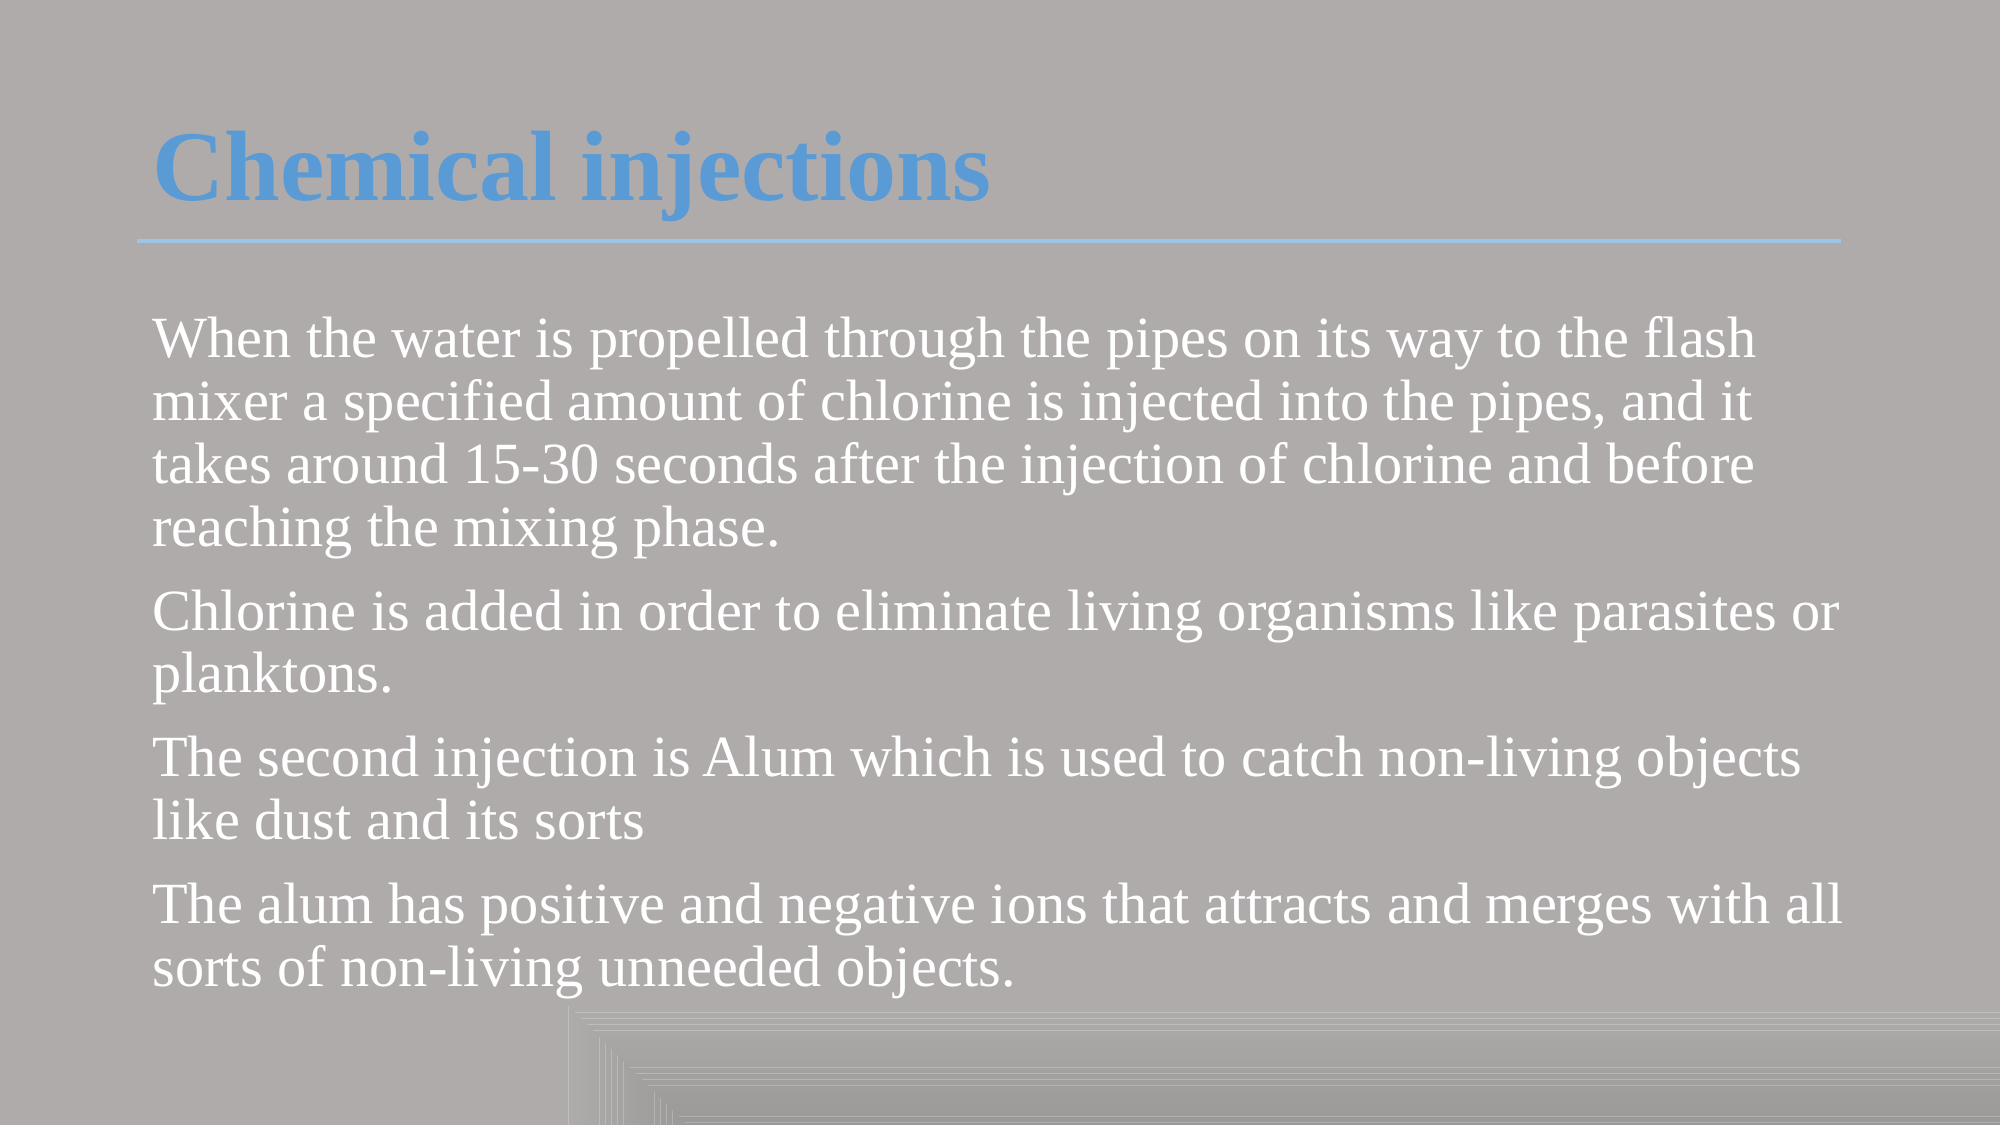

# Chemical injections
When the water is propelled through the pipes on its way to the flash mixer a specified amount of chlorine is injected into the pipes, and it takes around 15-30 seconds after the injection of chlorine and before reaching the mixing phase.
Chlorine is added in order to eliminate living organisms like parasites or planktons.
The second injection is Alum which is used to catch non-living objects like dust and its sorts
The alum has positive and negative ions that attracts and merges with all sorts of non-living unneeded objects.